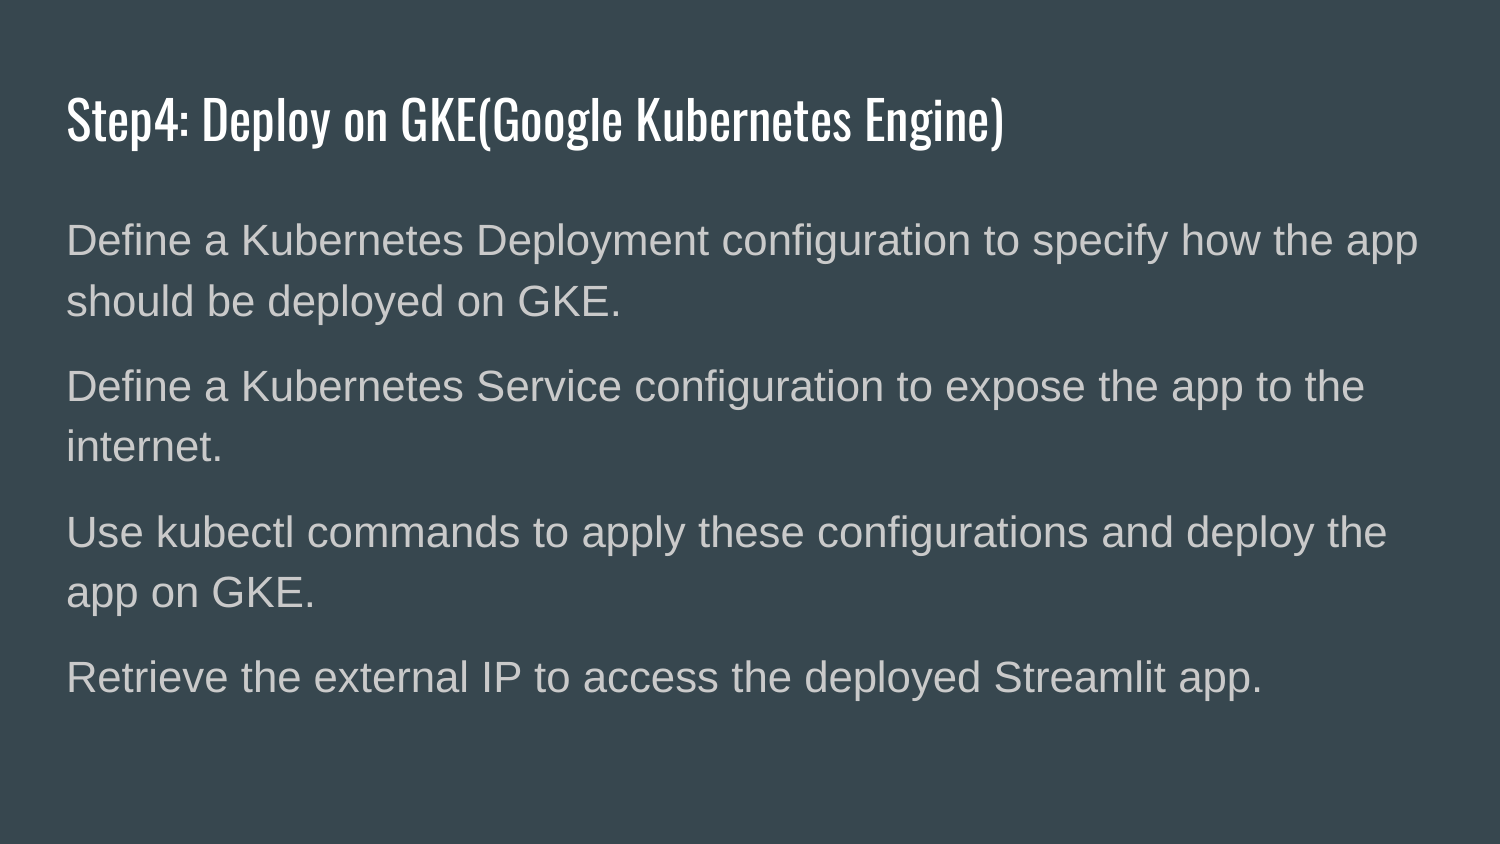

# Step4: Deploy on GKE(Google Kubernetes Engine)
Define a Kubernetes Deployment configuration to specify how the app should be deployed on GKE.
Define a Kubernetes Service configuration to expose the app to the internet.
Use kubectl commands to apply these configurations and deploy the app on GKE.
Retrieve the external IP to access the deployed Streamlit app.